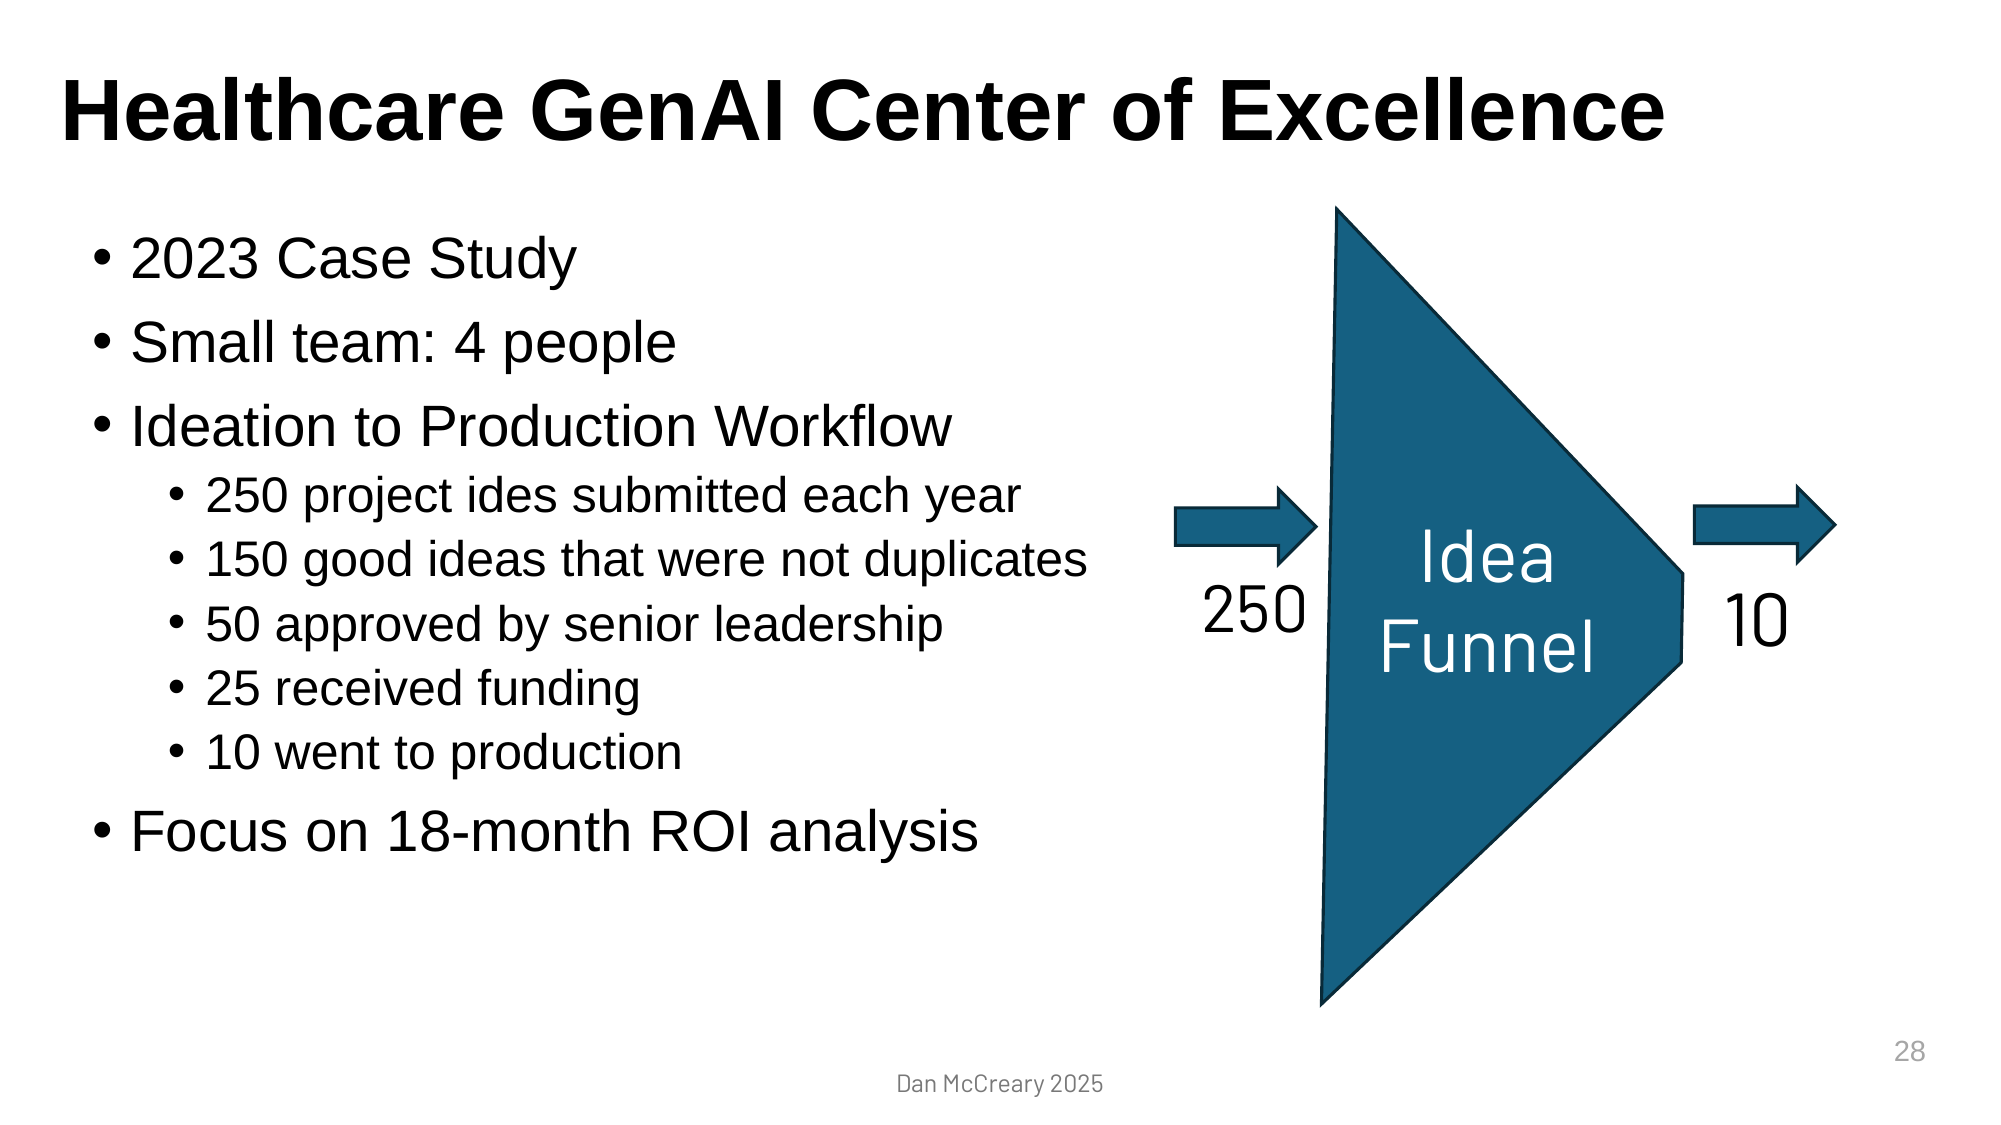

# Healthcare GenAI Center of Excellence
2023 Case Study
Small team: 4 people
Ideation to Production Workflow
250 project ides submitted each year
150 good ideas that were not duplicates
50 approved by senior leadership
25 received funding
10 went to production
Focus on 18-month ROI analysis

Idea
Funnel

250
10
28
Dan McCreary 2025